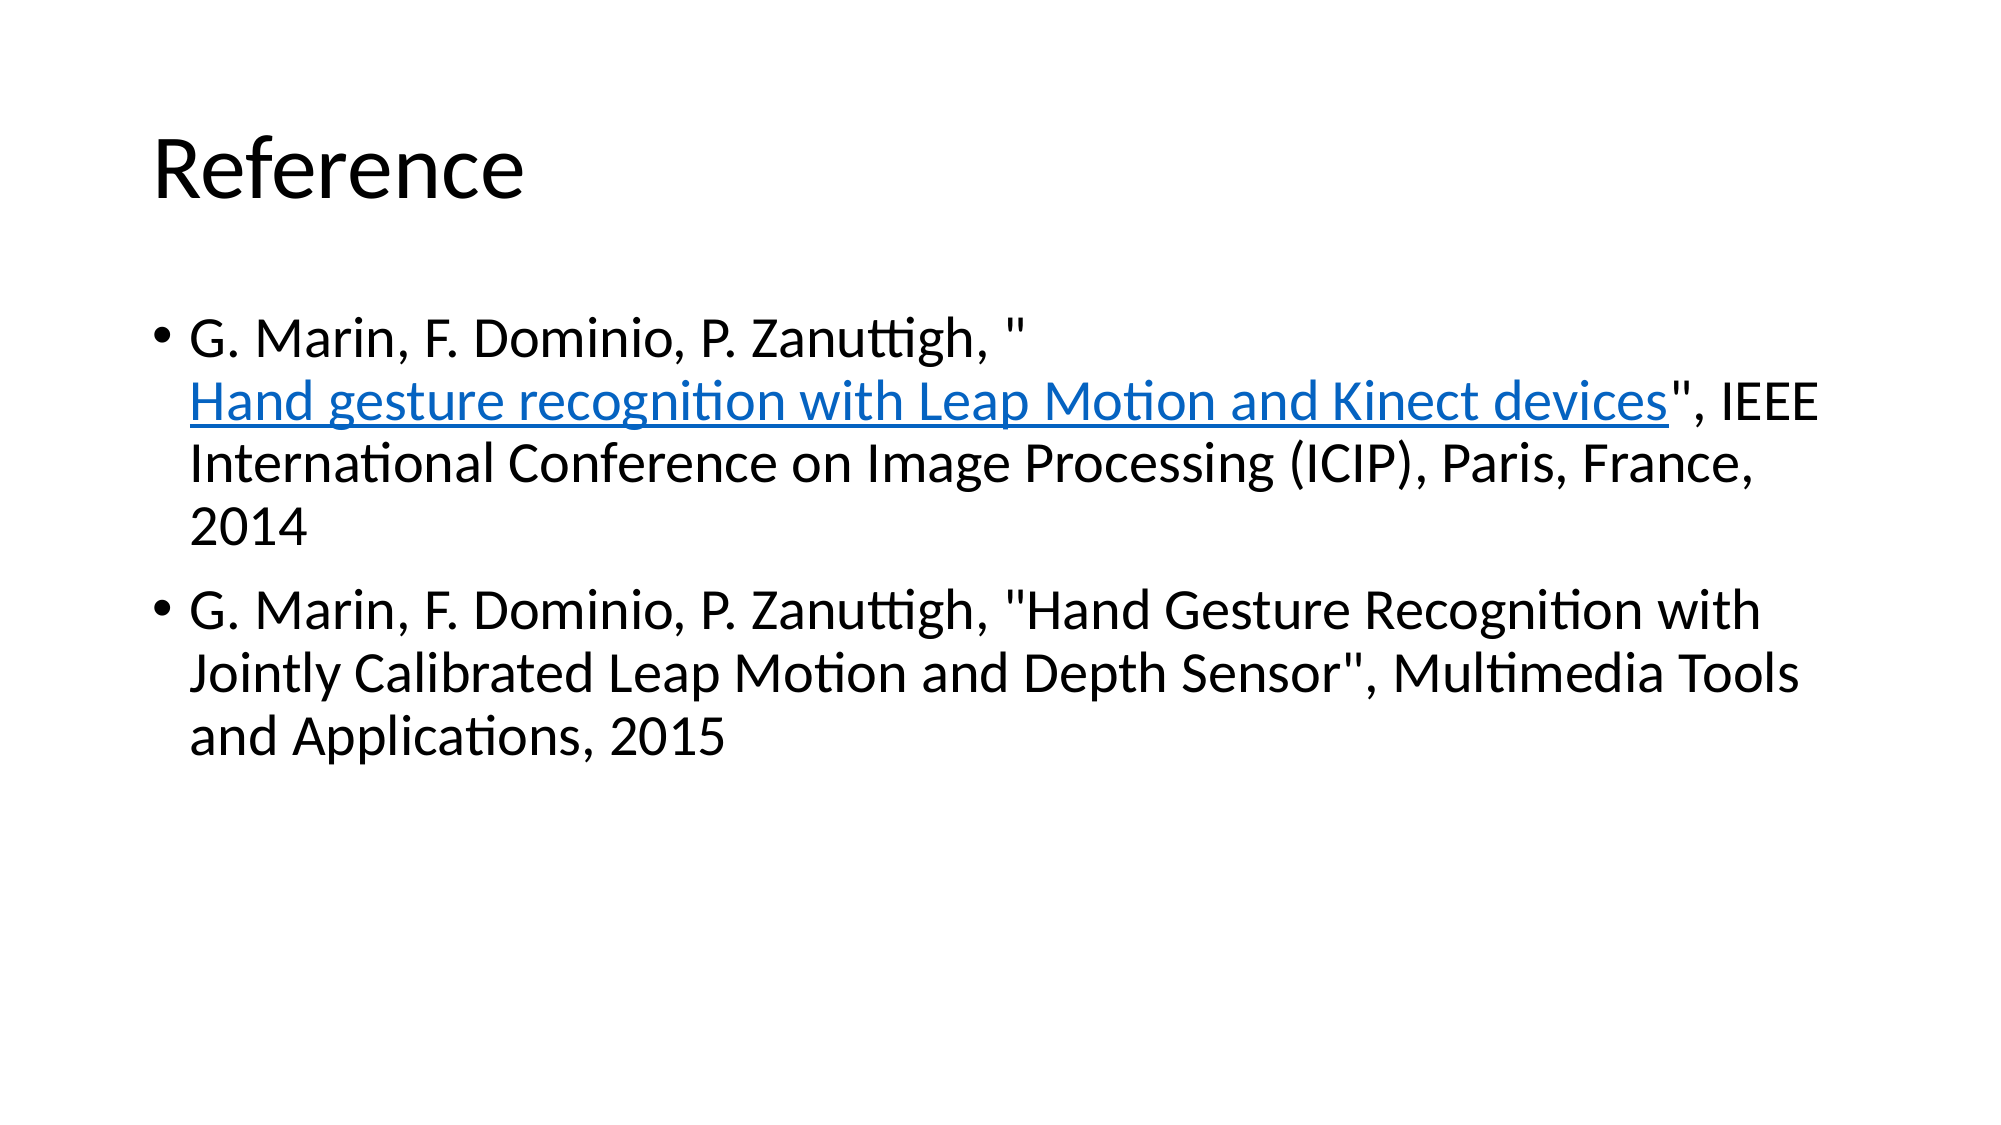

# Reference
G. Marin, F. Dominio, P. Zanuttigh, "Hand gesture recognition with Leap Motion and Kinect devices", IEEE International Conference on Image Processing (ICIP), Paris, France, 2014
G. Marin, F. Dominio, P. Zanuttigh, "Hand Gesture Recognition with Jointly Calibrated Leap Motion and Depth Sensor", Multimedia Tools and Applications, 2015